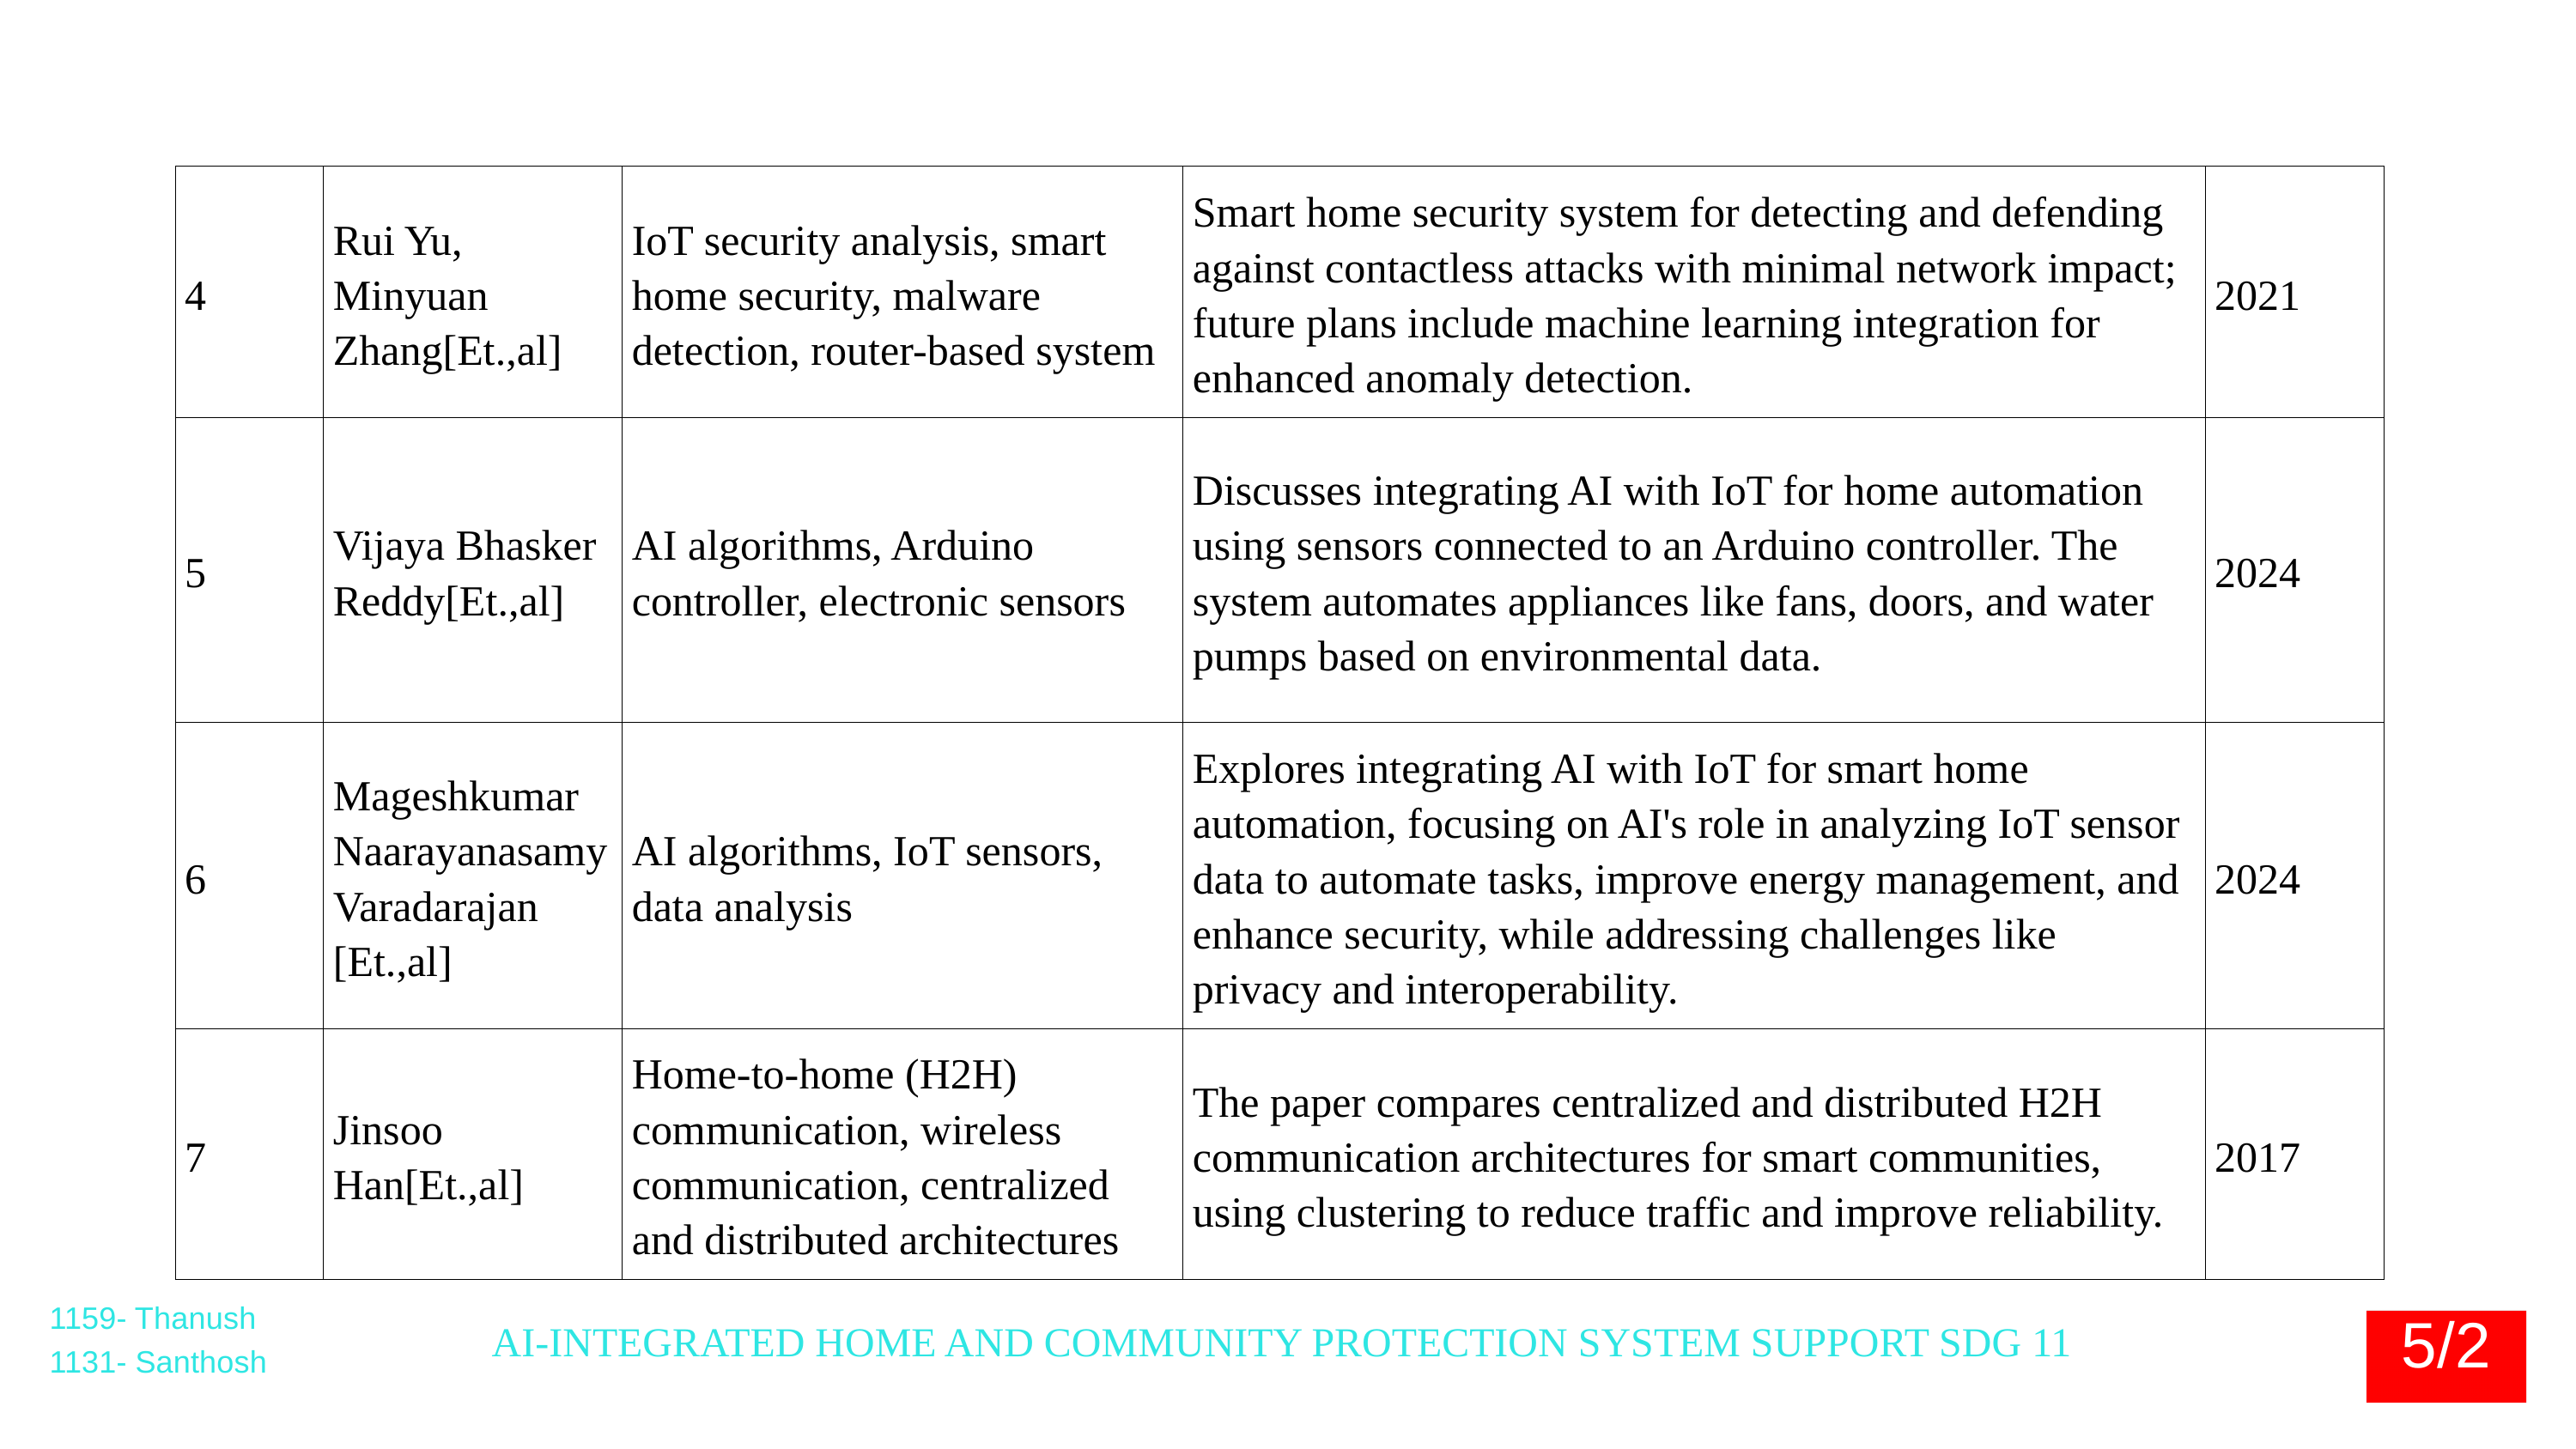

| 4 | Rui Yu, Minyuan Zhang[Et.,al] | IoT security analysis, smart home security, malware detection, router-based system | Smart home security system for detecting and defending against contactless attacks with minimal network impact; future plans include machine learning integration for enhanced anomaly detection. | 2021 |
| --- | --- | --- | --- | --- |
| 5 | Vijaya Bhasker Reddy[Et.,al] | AI algorithms, Arduino controller, electronic sensors | Discusses integrating AI with IoT for home automation using sensors connected to an Arduino controller. The system automates appliances like fans, doors, and water pumps based on environmental data. | 2024 |
| 6 | Mageshkumar Naarayanasamy Varadarajan [Et.,al] | AI algorithms, IoT sensors, data analysis | Explores integrating AI with IoT for smart home automation, focusing on AI's role in analyzing IoT sensor data to automate tasks, improve energy management, and enhance security, while addressing challenges like privacy and interoperability. | 2024 |
| 7 | Jinsoo Han[Et.,al] | Home-to-home (H2H) communication, wireless communication, centralized and distributed architectures | The paper compares centralized and distributed H2H communication architectures for smart communities, using clustering to reduce traffic and improve reliability. | 2017 |
5/21
1159- Thanush
1131- Santhosh

AI-INTEGRATED HOME AND COMMUNITY PROTECTION SYSTEM SUPPORT SDG 11